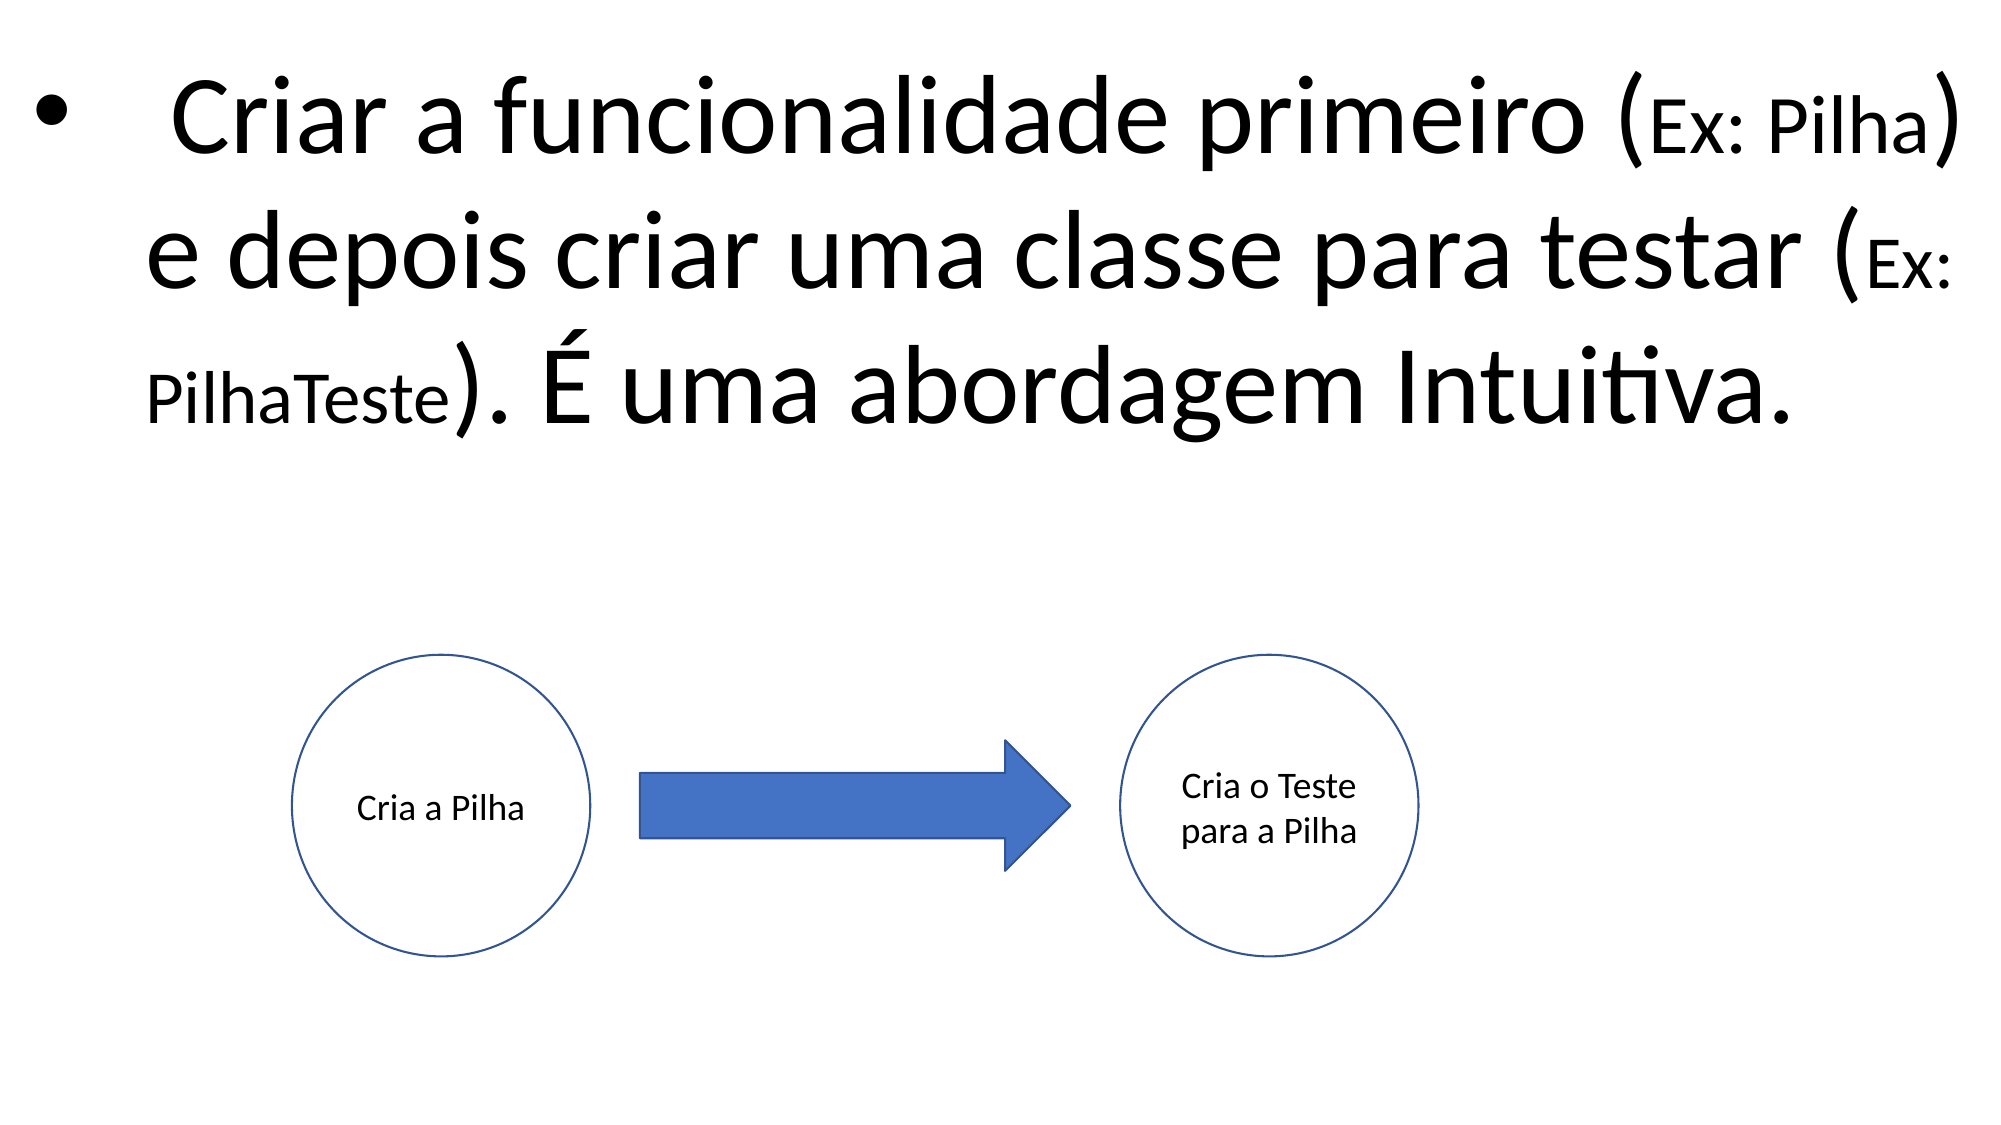

Criar a funcionalidade primeiro (Ex: Pilha) e depois criar uma classe para testar (Ex: PilhaTeste). É uma abordagem Intuitiva.
Cria a Pilha
Cria o Teste para a Pilha